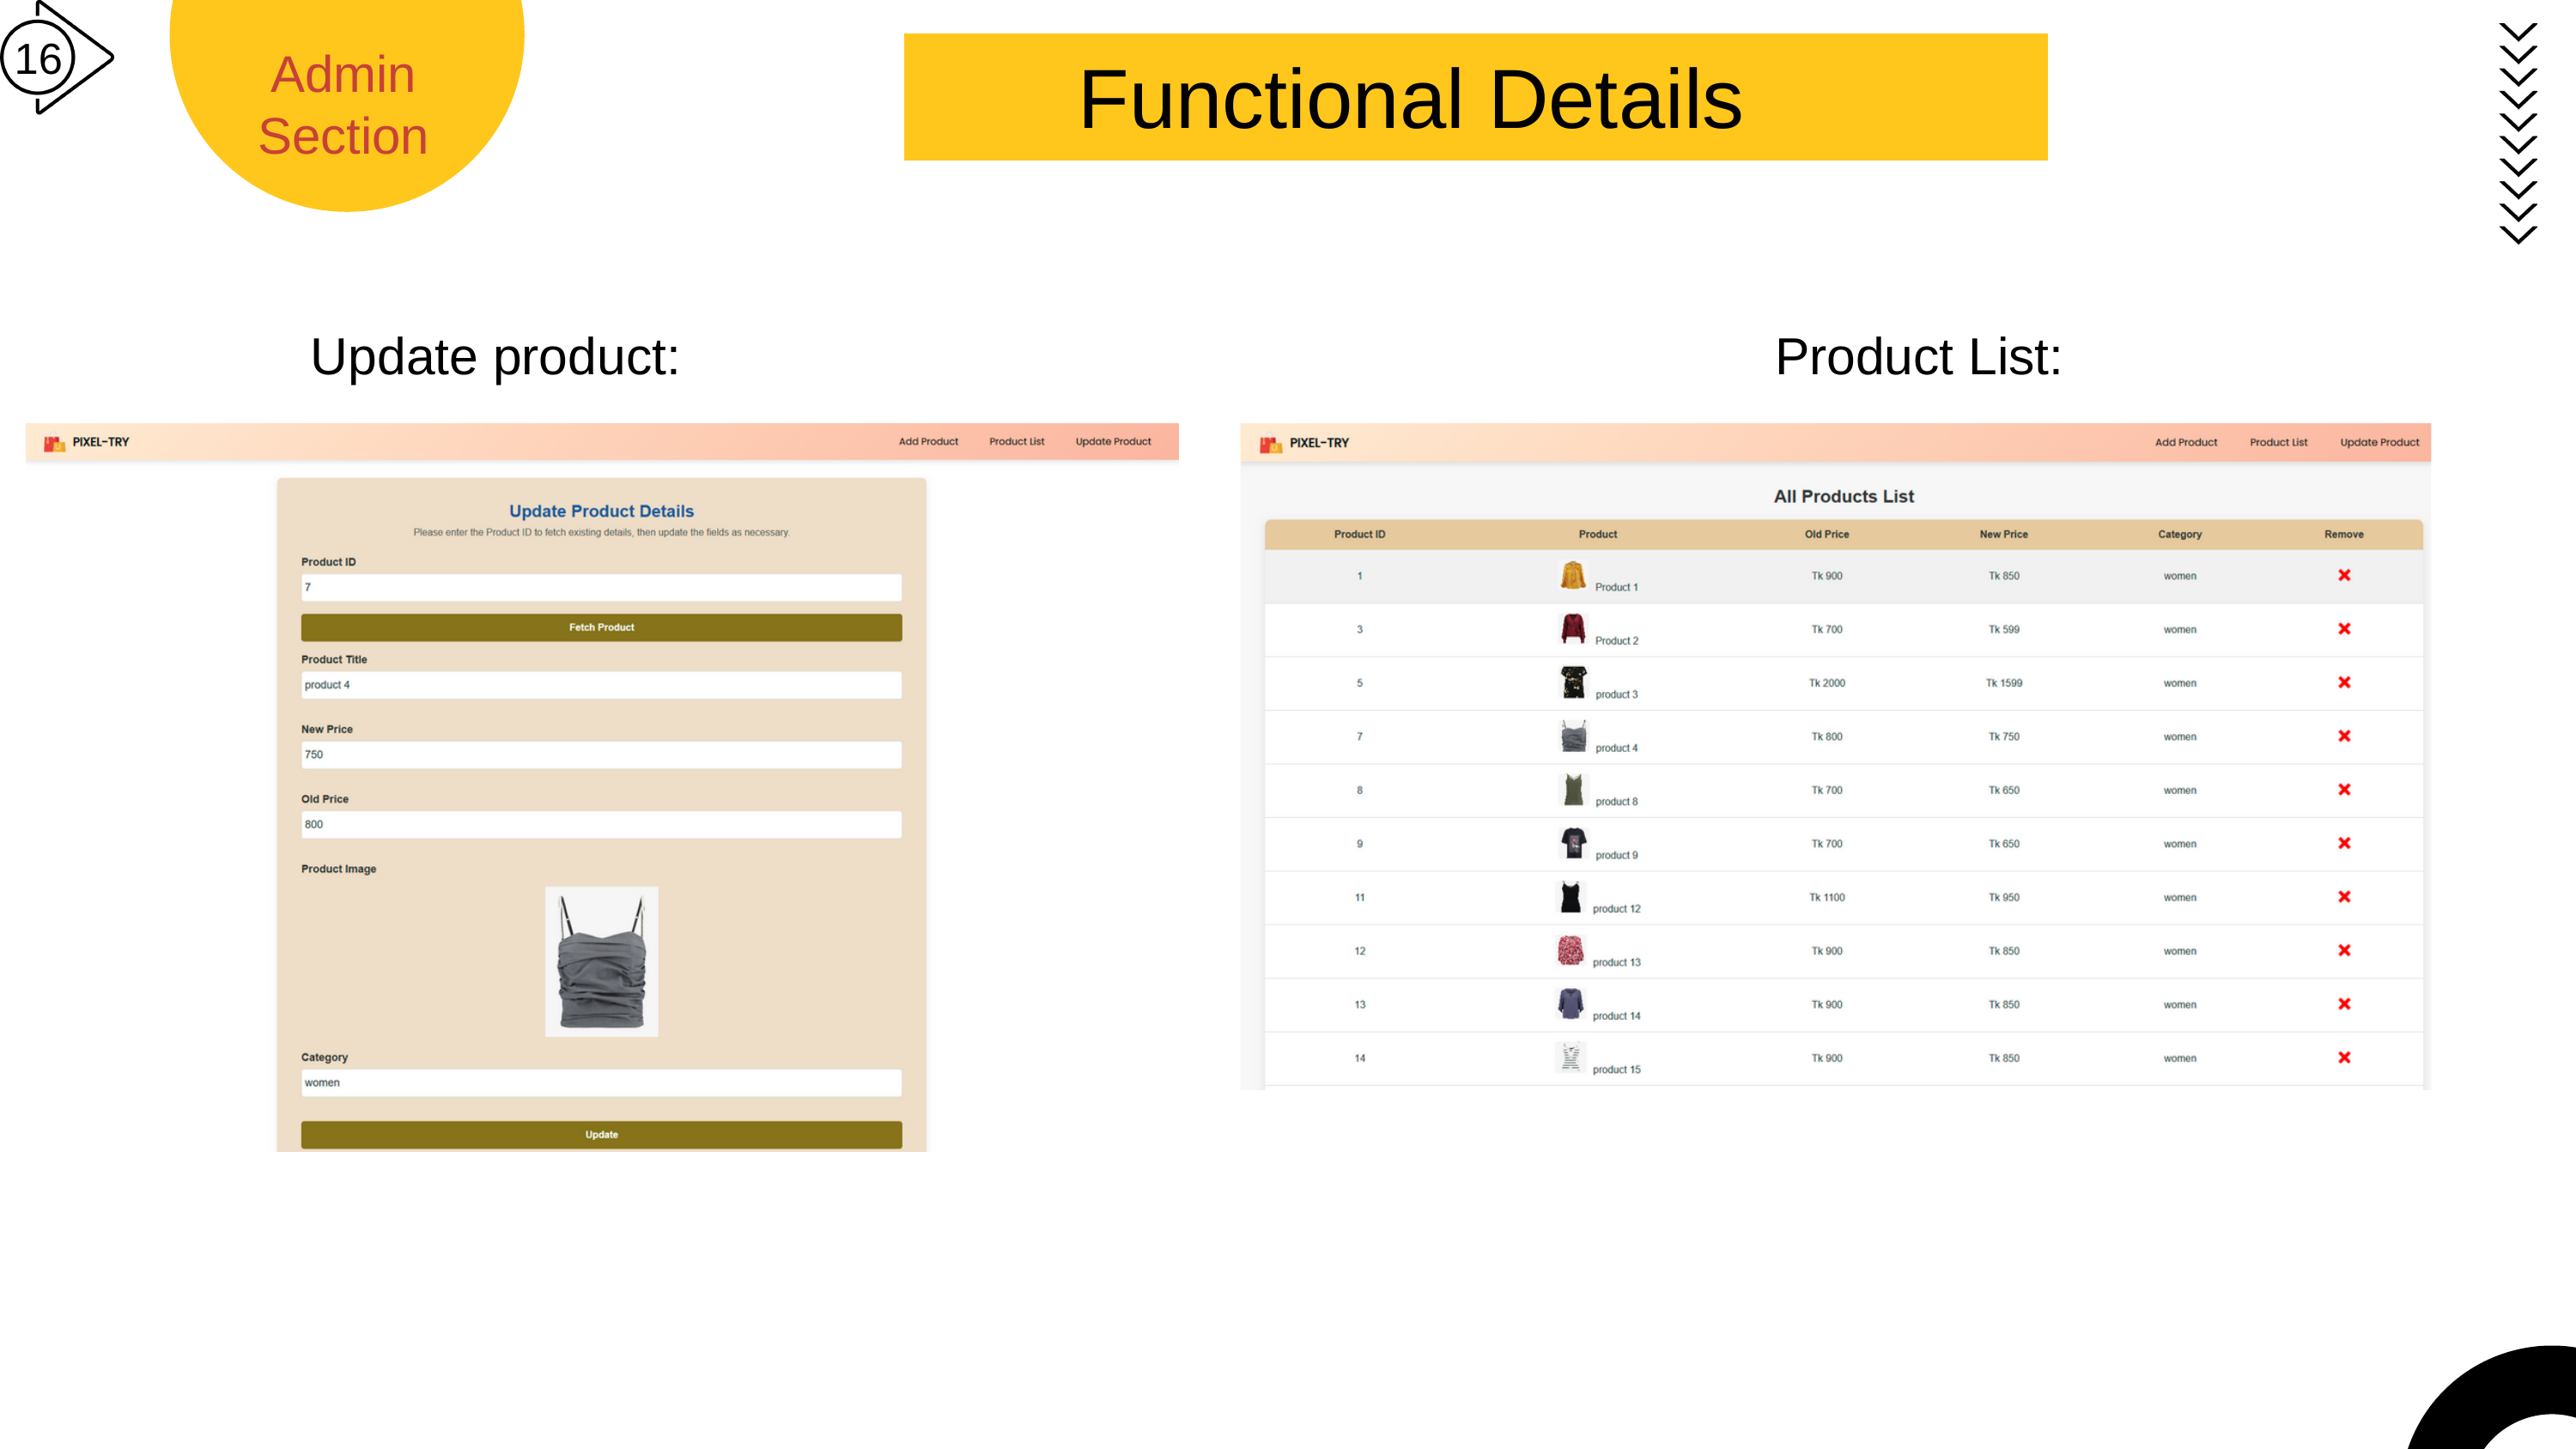

16

Admin Section
Functional Details
Update product:
Product List: